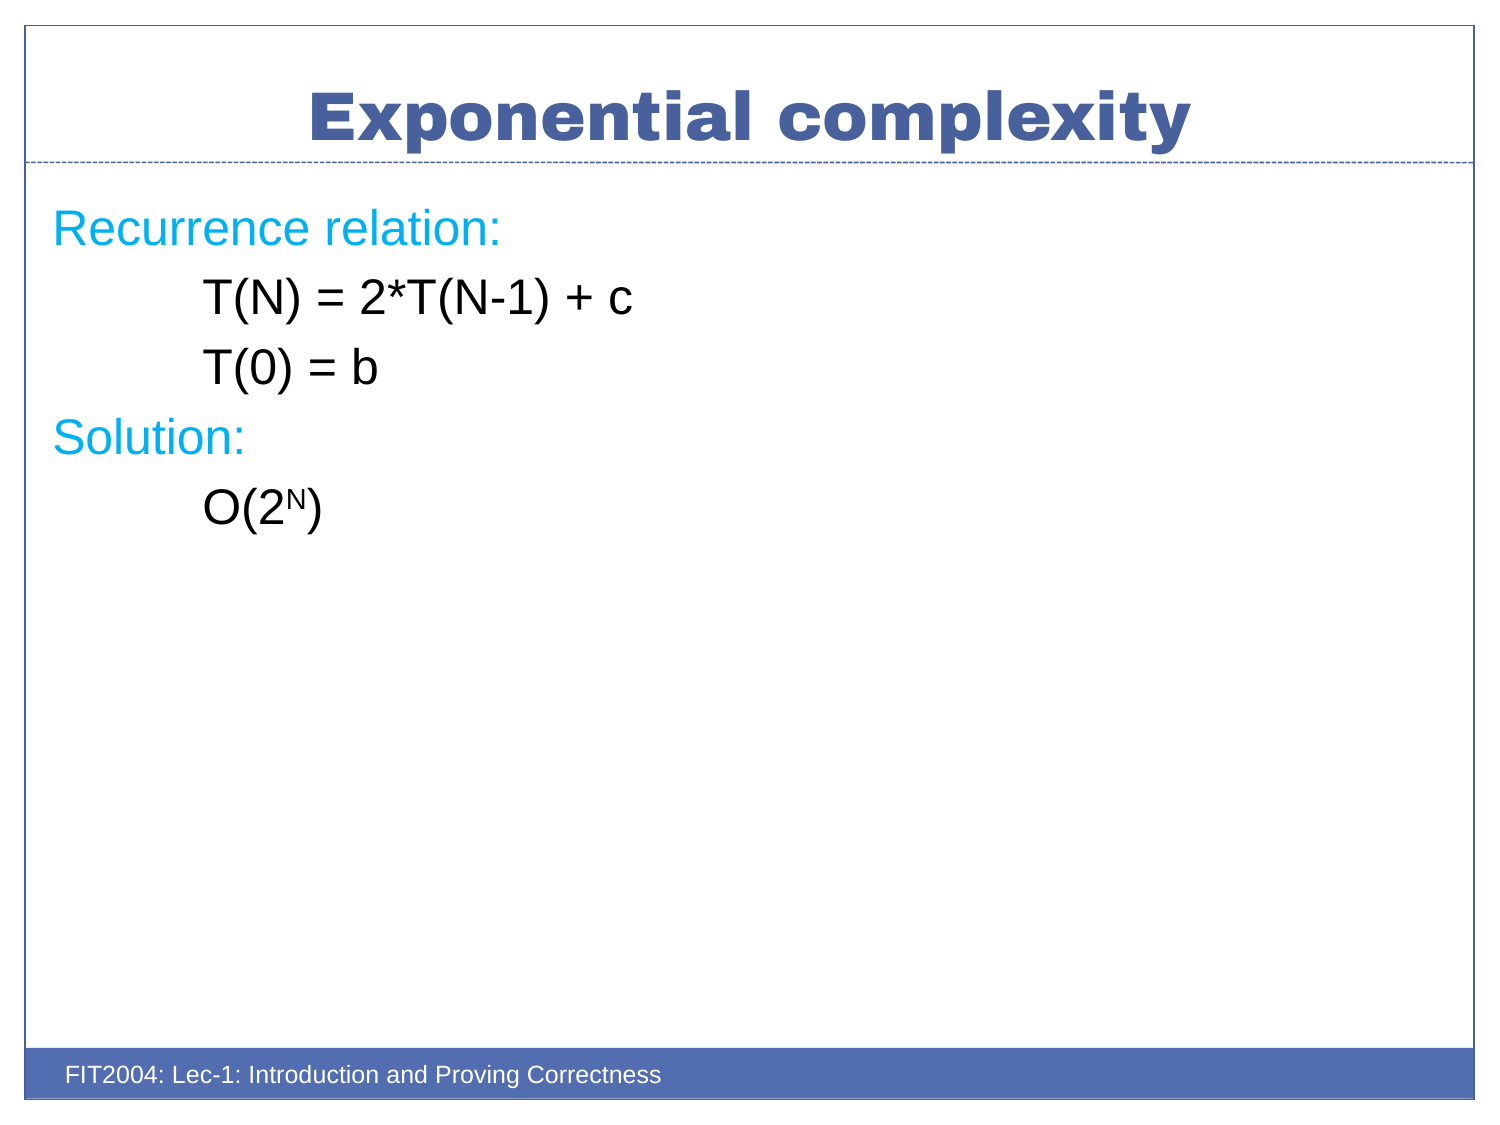

# Exponential complexity
Recurrence relation:
	T(N) = 2*T(N-1) + c
	T(0) = b
Solution:
	O(2N)
FIT2004: Lec-1: Introduction and Proving Correctness